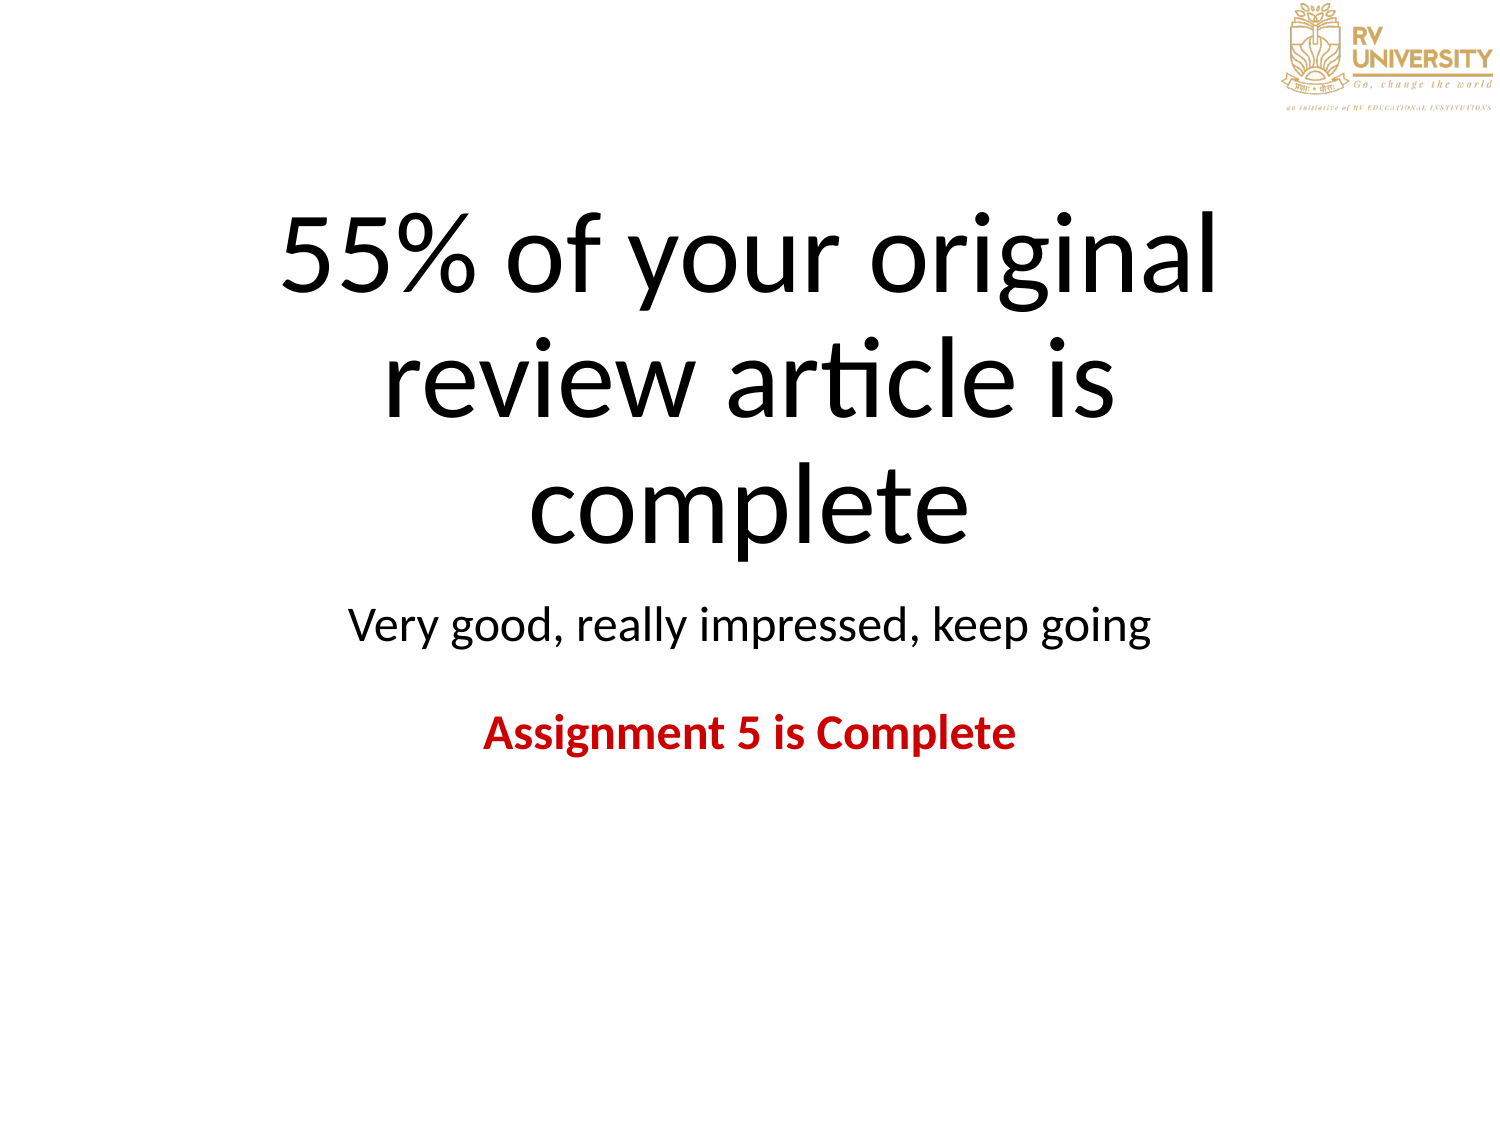

# 55% of your original review article is complete
Very good, really impressed, keep going

Assignment 5 is Complete